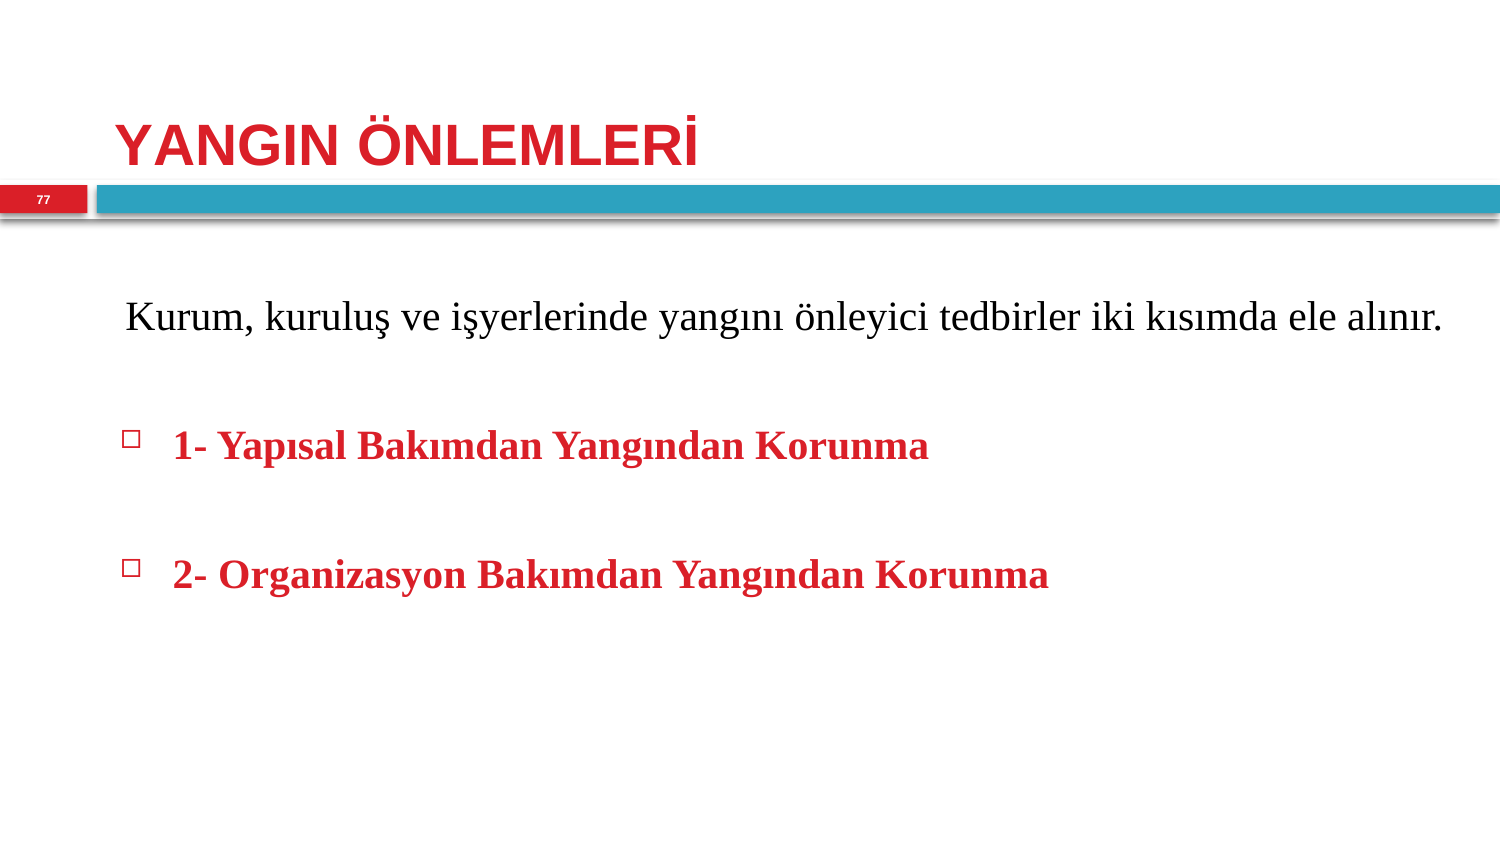

# YANGIN ÖNLEMLERİ
77
Kurum, kuruluş ve işyerlerinde yangını önleyici tedbirler iki kısımda ele alınır.

1- Yapısal Bakımdan Yangından Korunma

2- Organizasyon Bakımdan Yangından Korunma